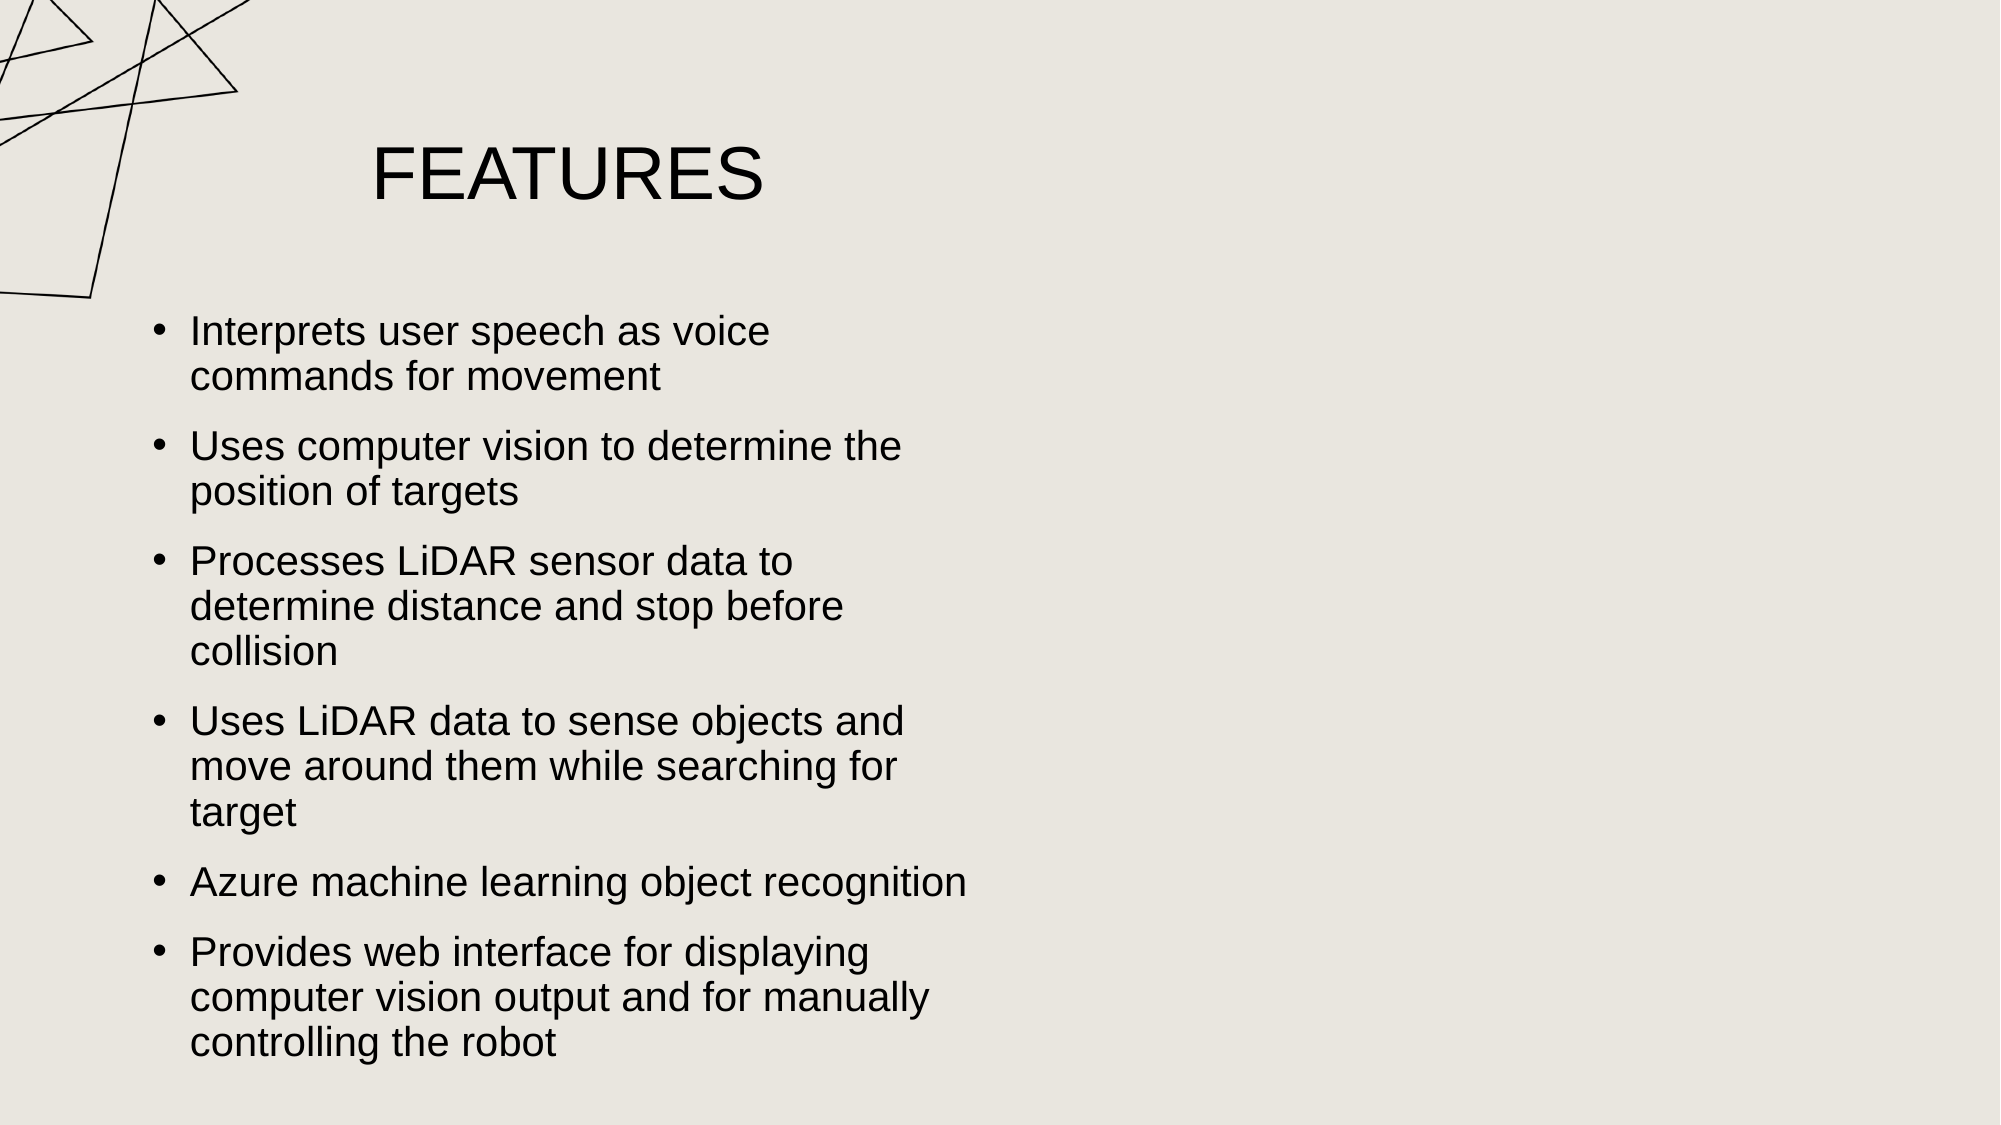

# features
Interprets user speech as voice commands for movement
Uses computer vision to determine the position of targets
Processes LiDAR sensor data to determine distance and stop before collision
Uses LiDAR data to sense objects and move around them while searching for target
Azure machine learning object recognition
Provides web interface for displaying computer vision output and for manually controlling the robot